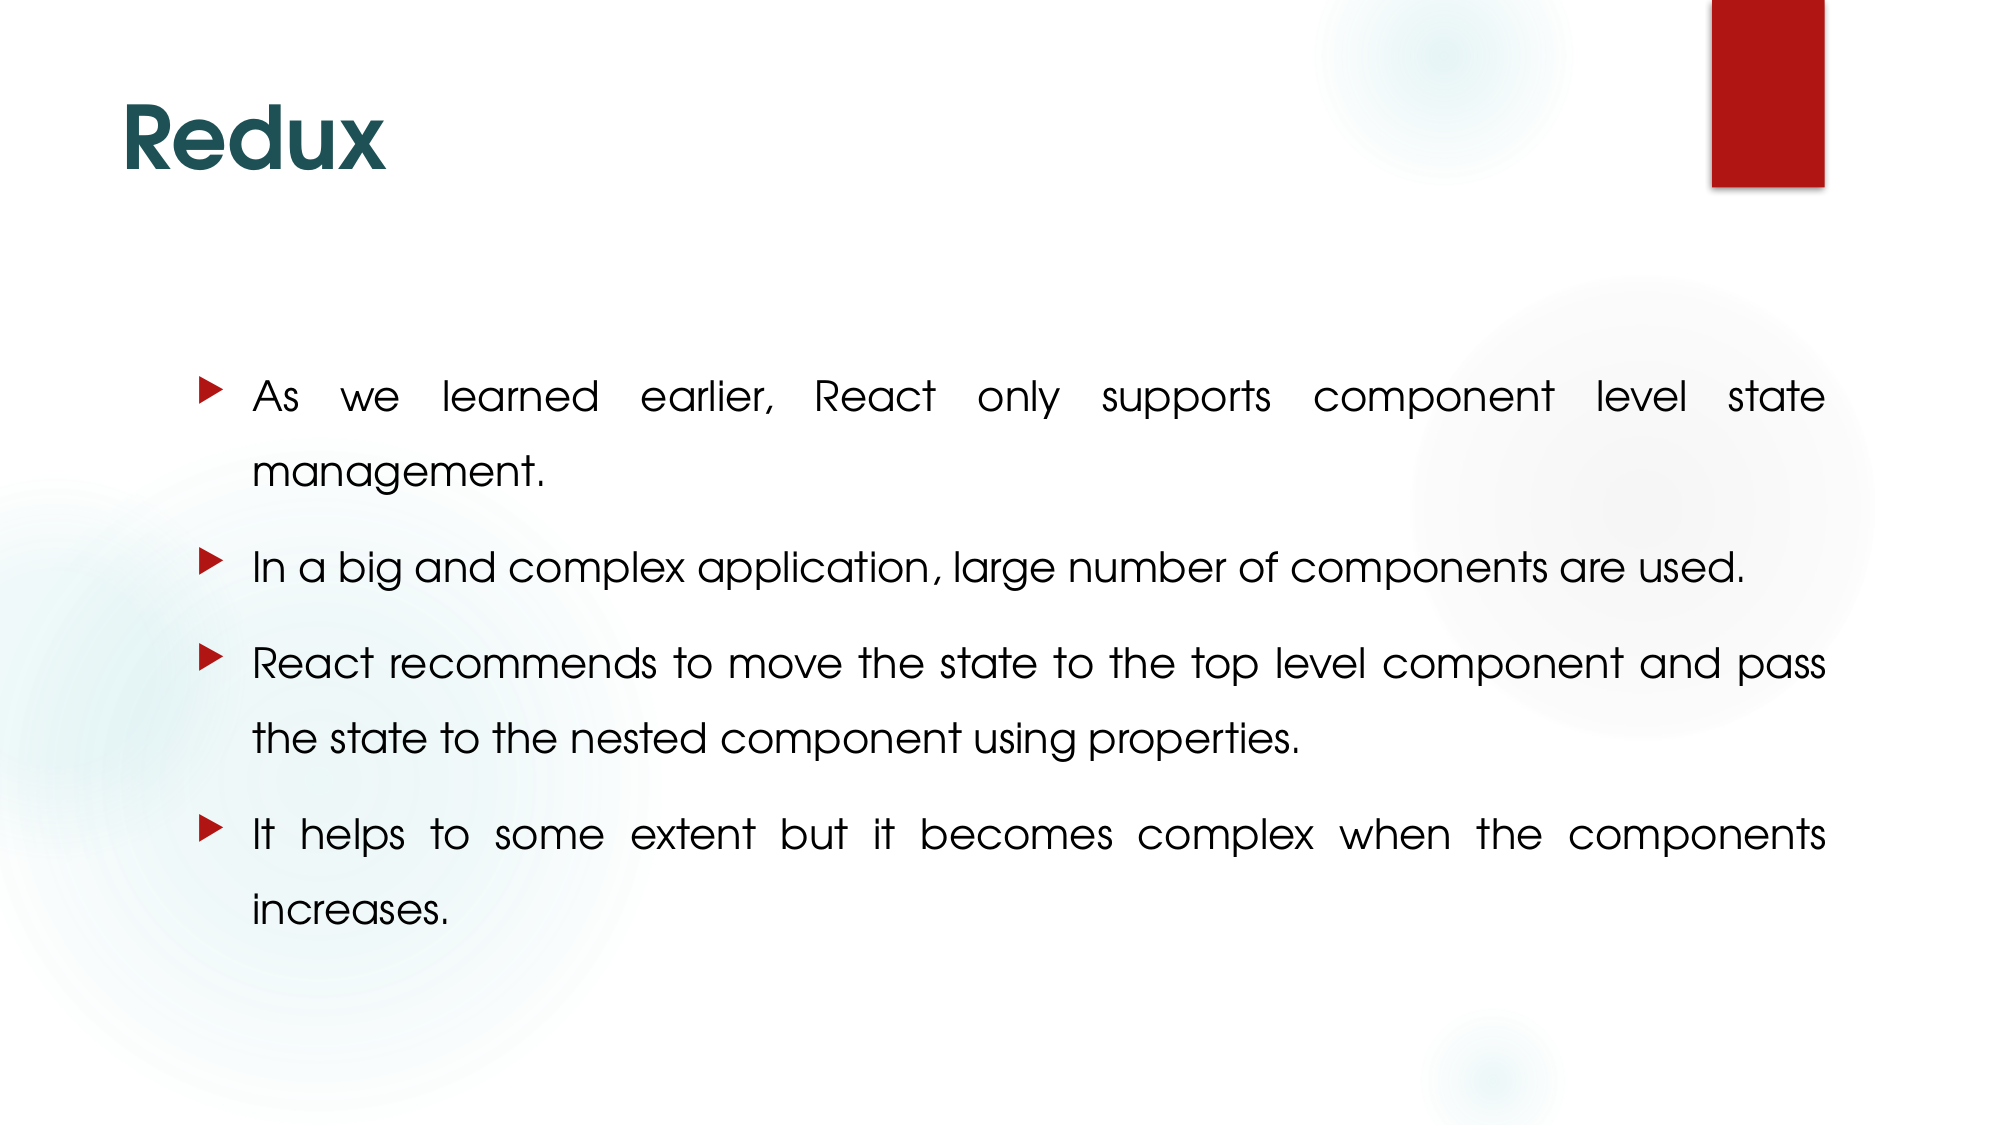

# Redux
As we learned earlier, React only supports component level state management.
In a big and complex application, large number of components are used.
React recommends to move the state to the top level component and pass the state to the nested component using properties.
It helps to some extent but it becomes complex when the components increases.